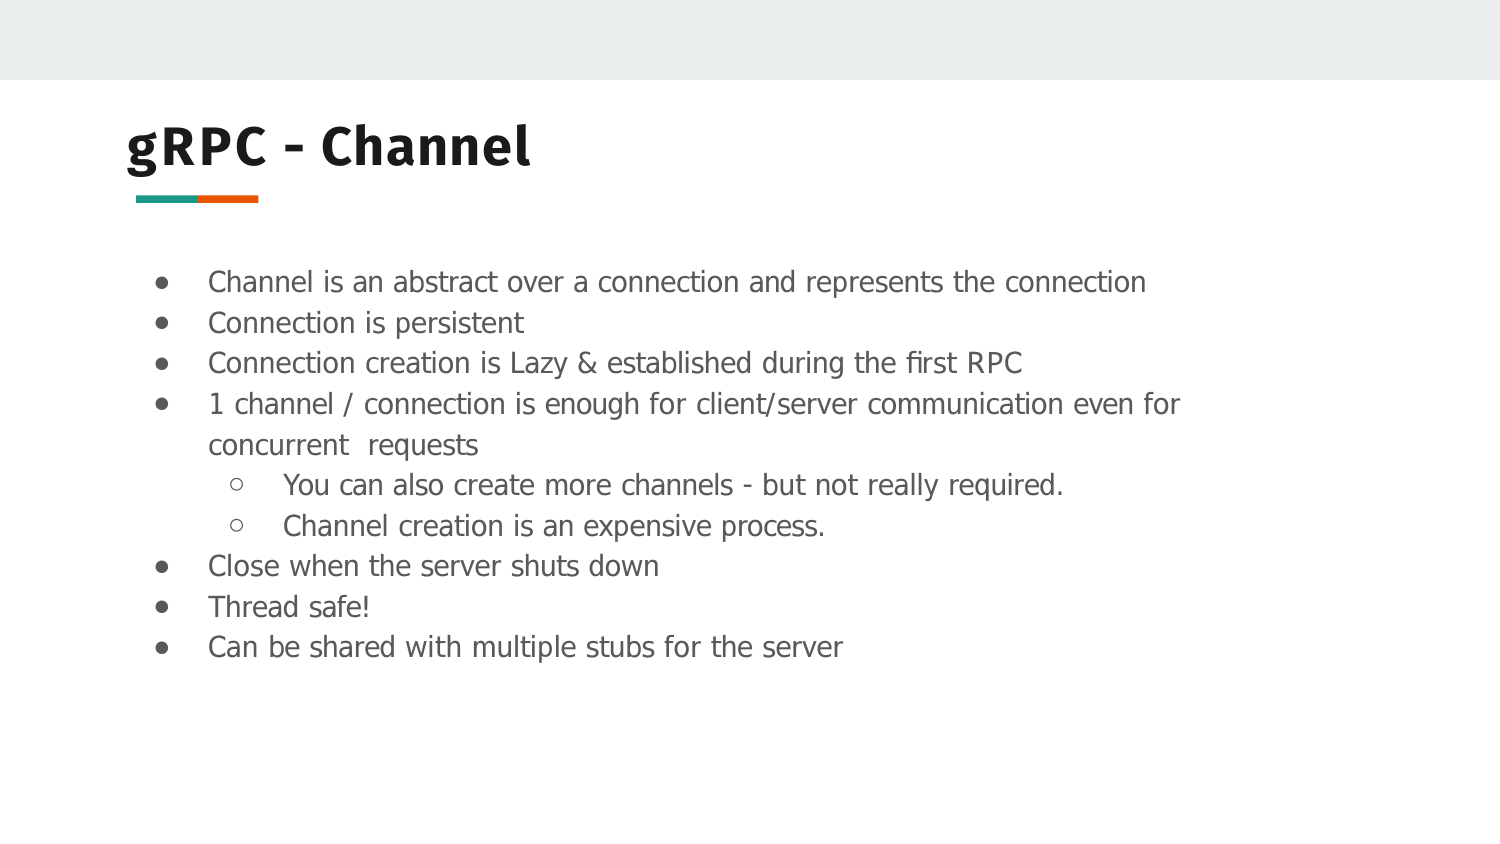

# gRPC - Channel
Channel is an abstract over a connection and represents the connection
Connection is persistent
Connection creation is Lazy & established during the ﬁrst RPC
1 channel / connection is enough for client/server communication even for concurrent  requests
You can also create more channels - but not really required.
Channel creation is an expensive process.
Close when the server shuts down
Thread safe!
Can be shared with multiple stubs for the server